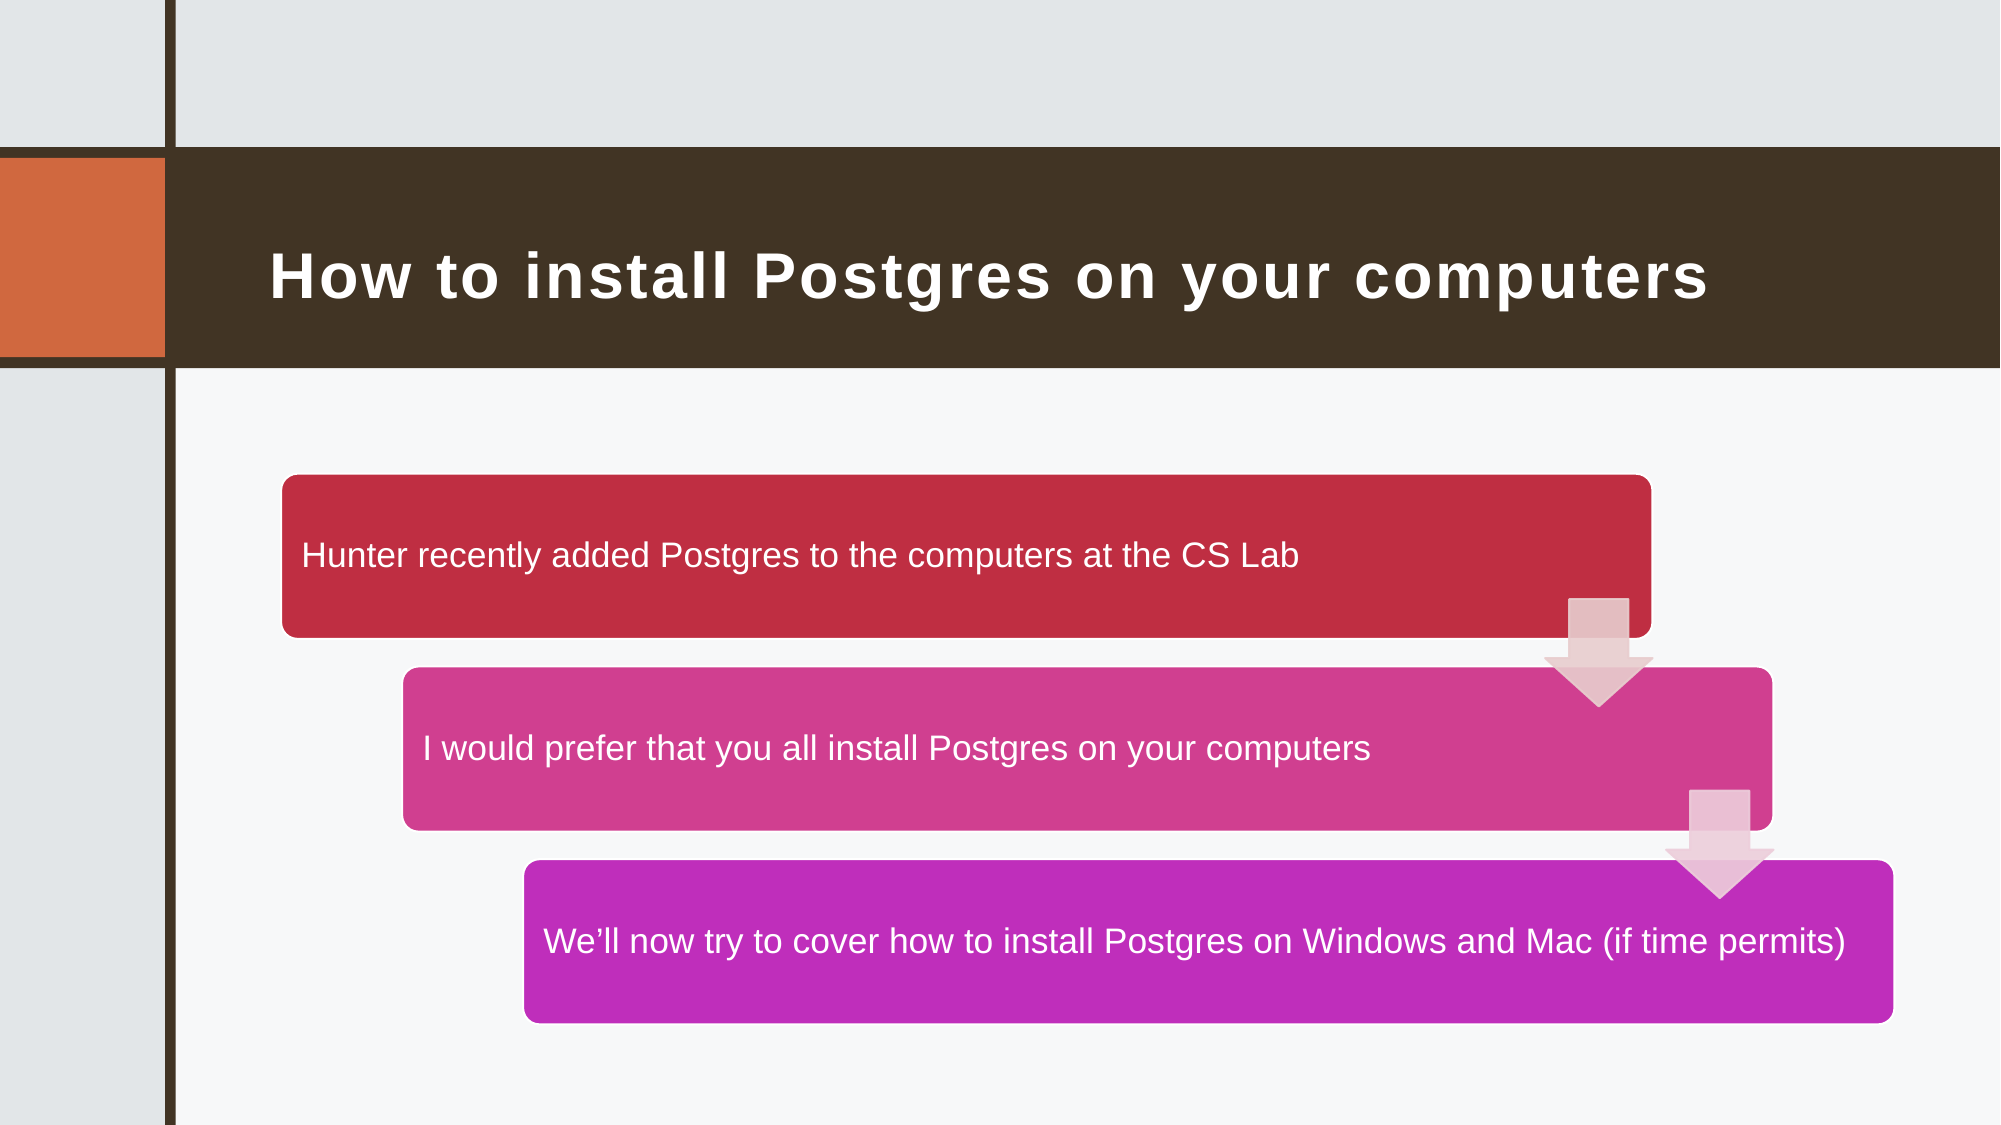

# How to install Postgres on your computers

Hunter recently added Postgres to the computers at the CS Lab
I would prefer that you all install Postgres on your computers
We’ll now try to cover how to install Postgres on Windows and Mac (if time permits)